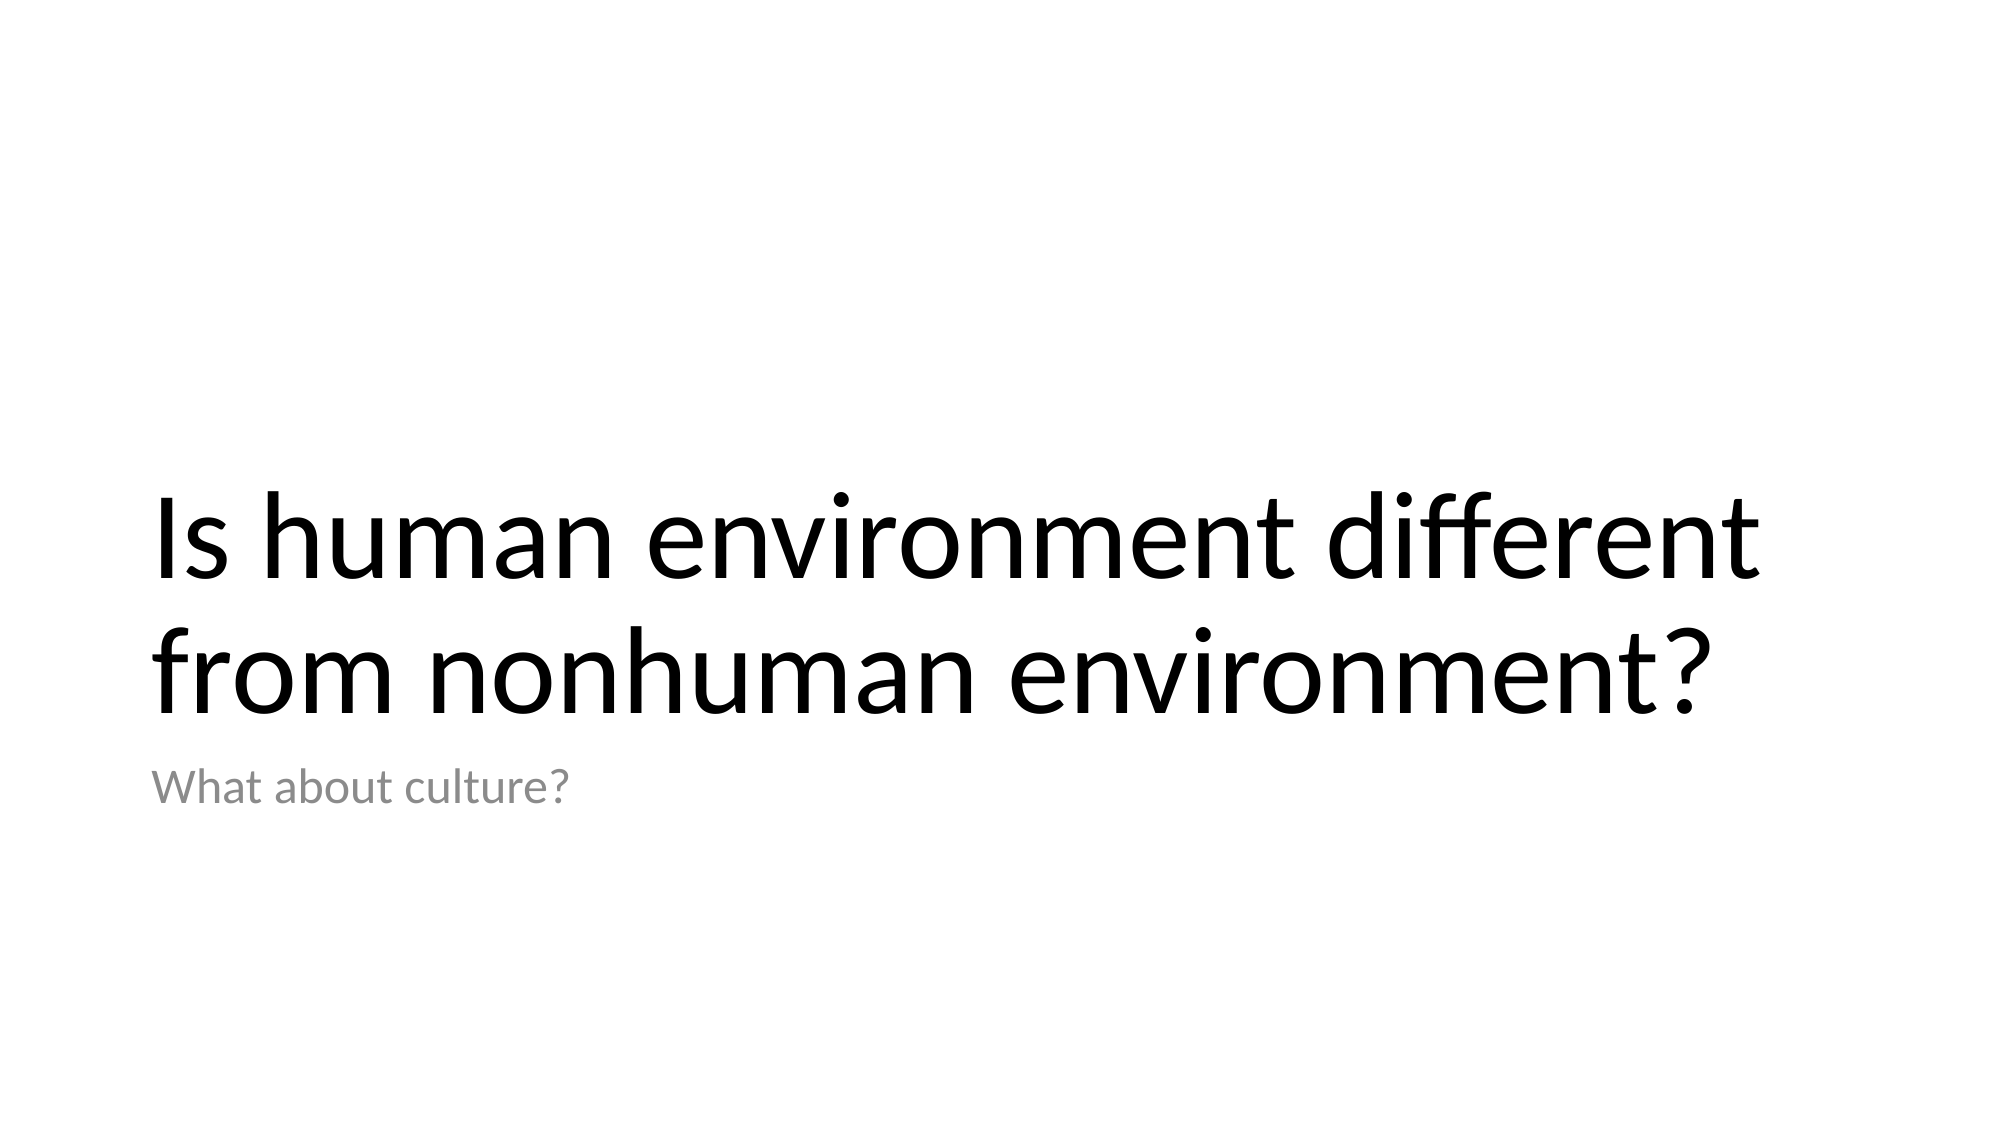

# Is human environment different from nonhuman environment?
What about culture?